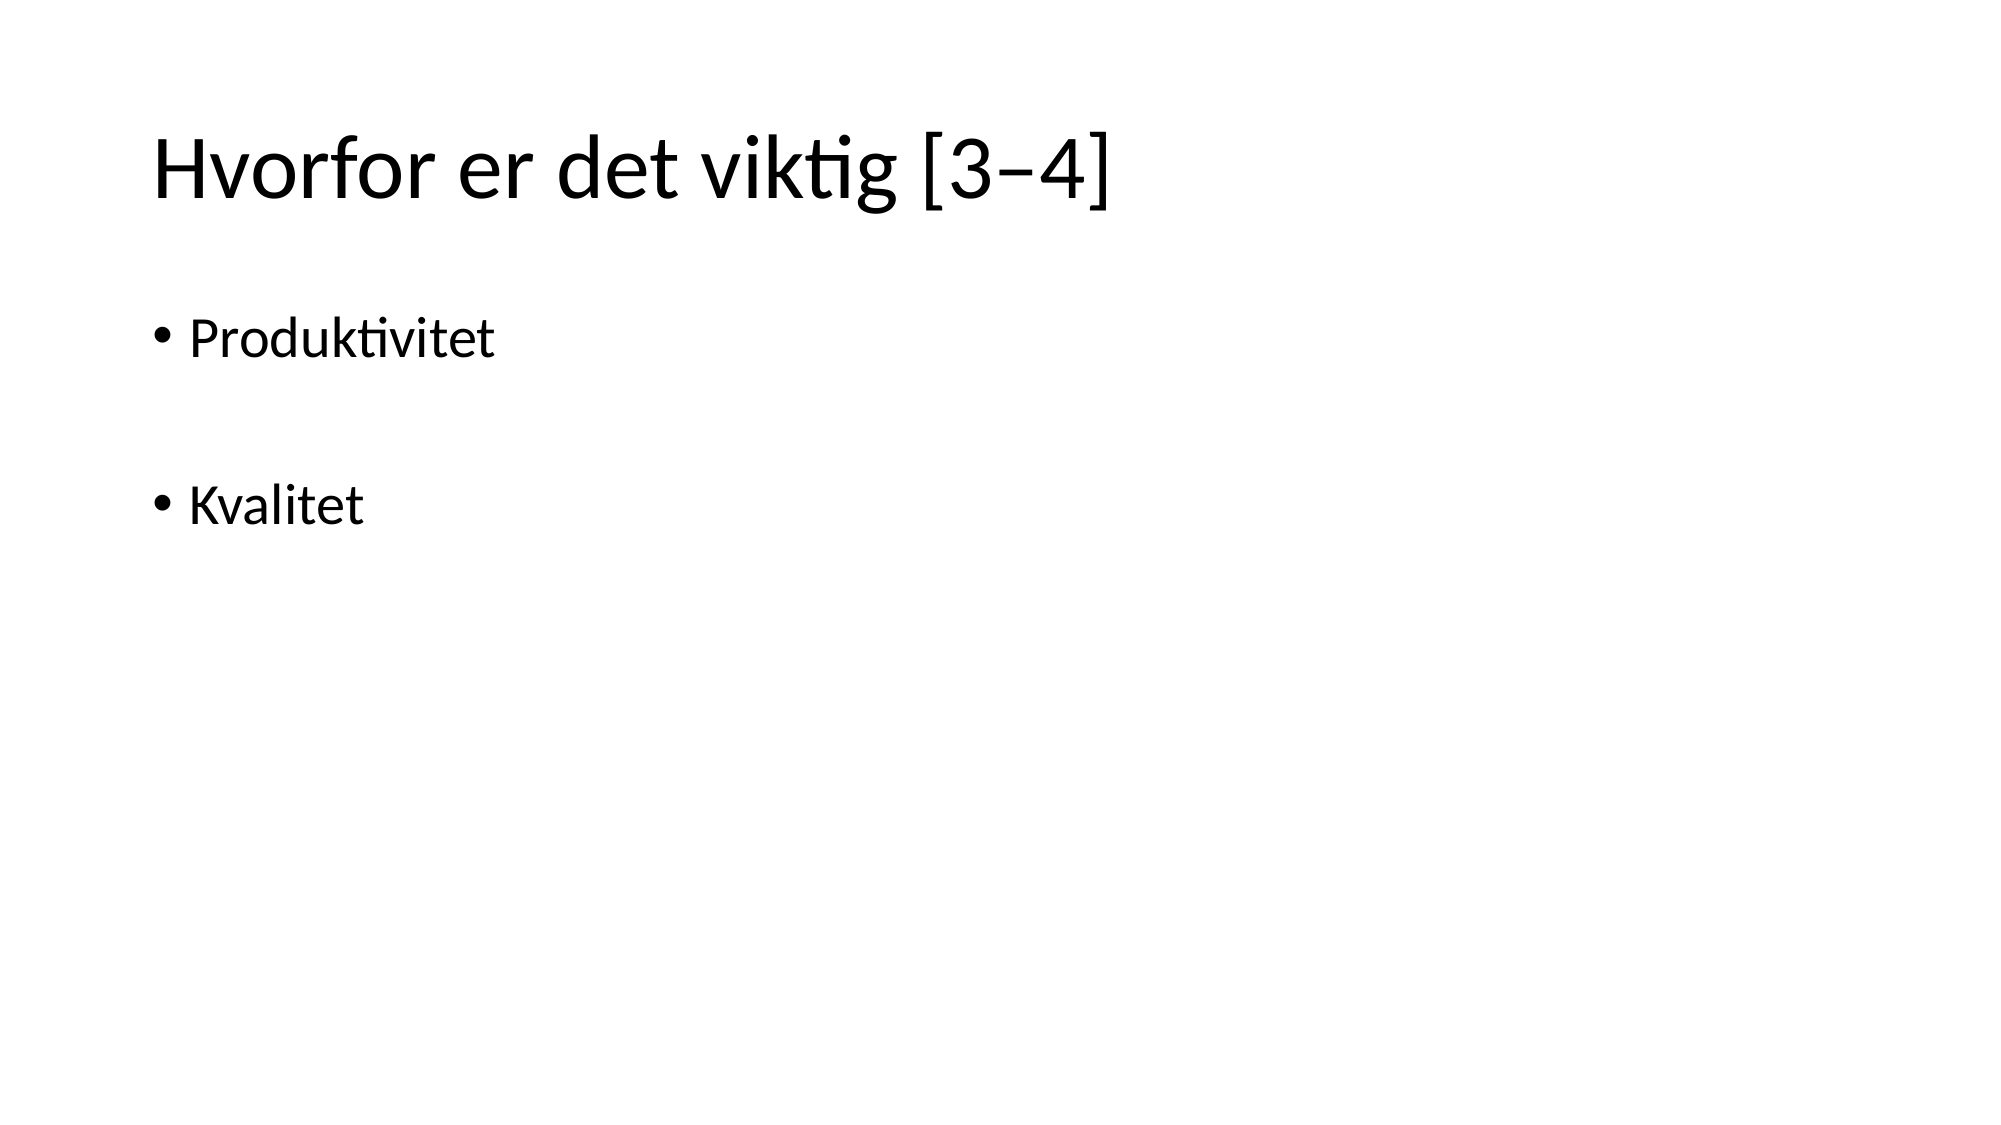

# Hvorfor er det viktig [3–4]
Produktivitet

Kvalitet